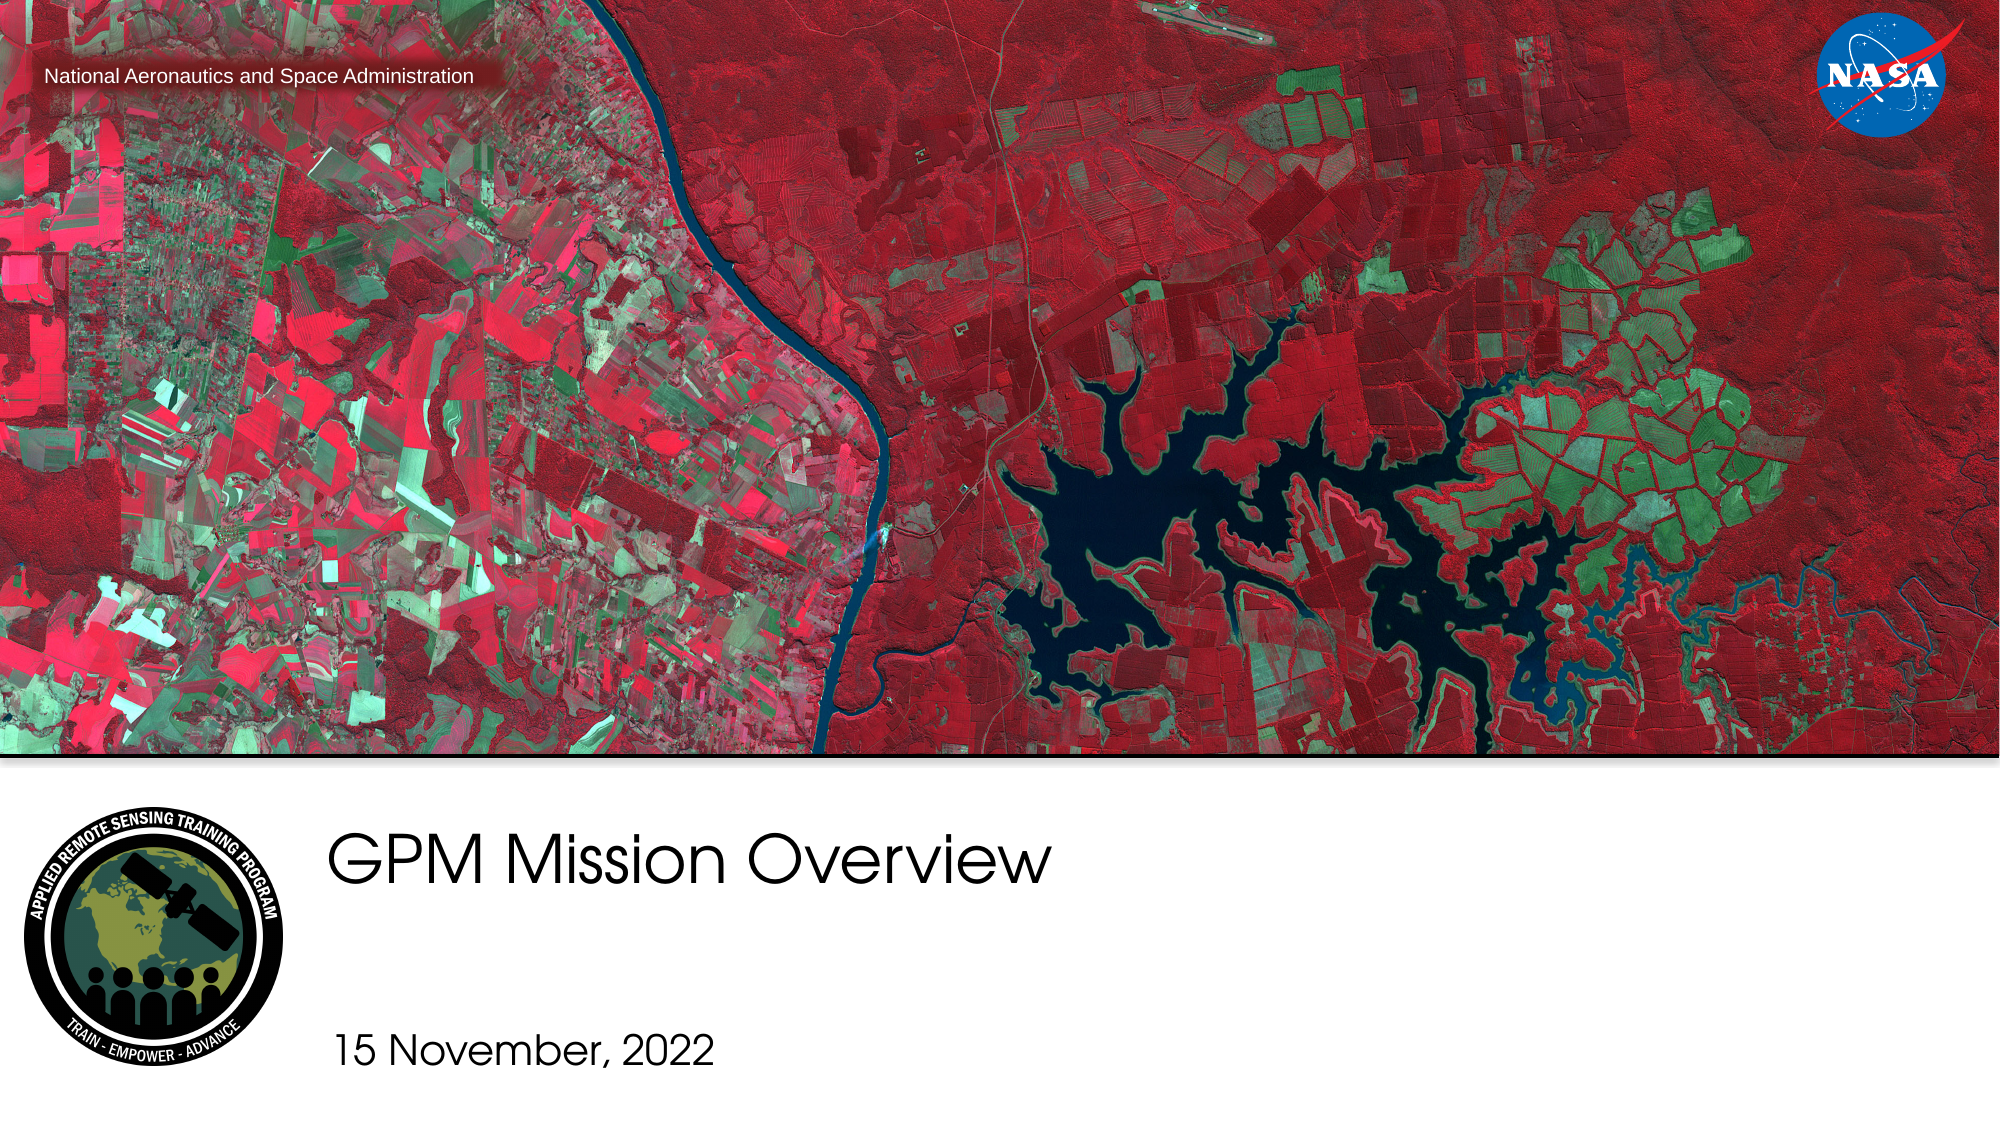

# GPM Mission Overview

15 November, 2022